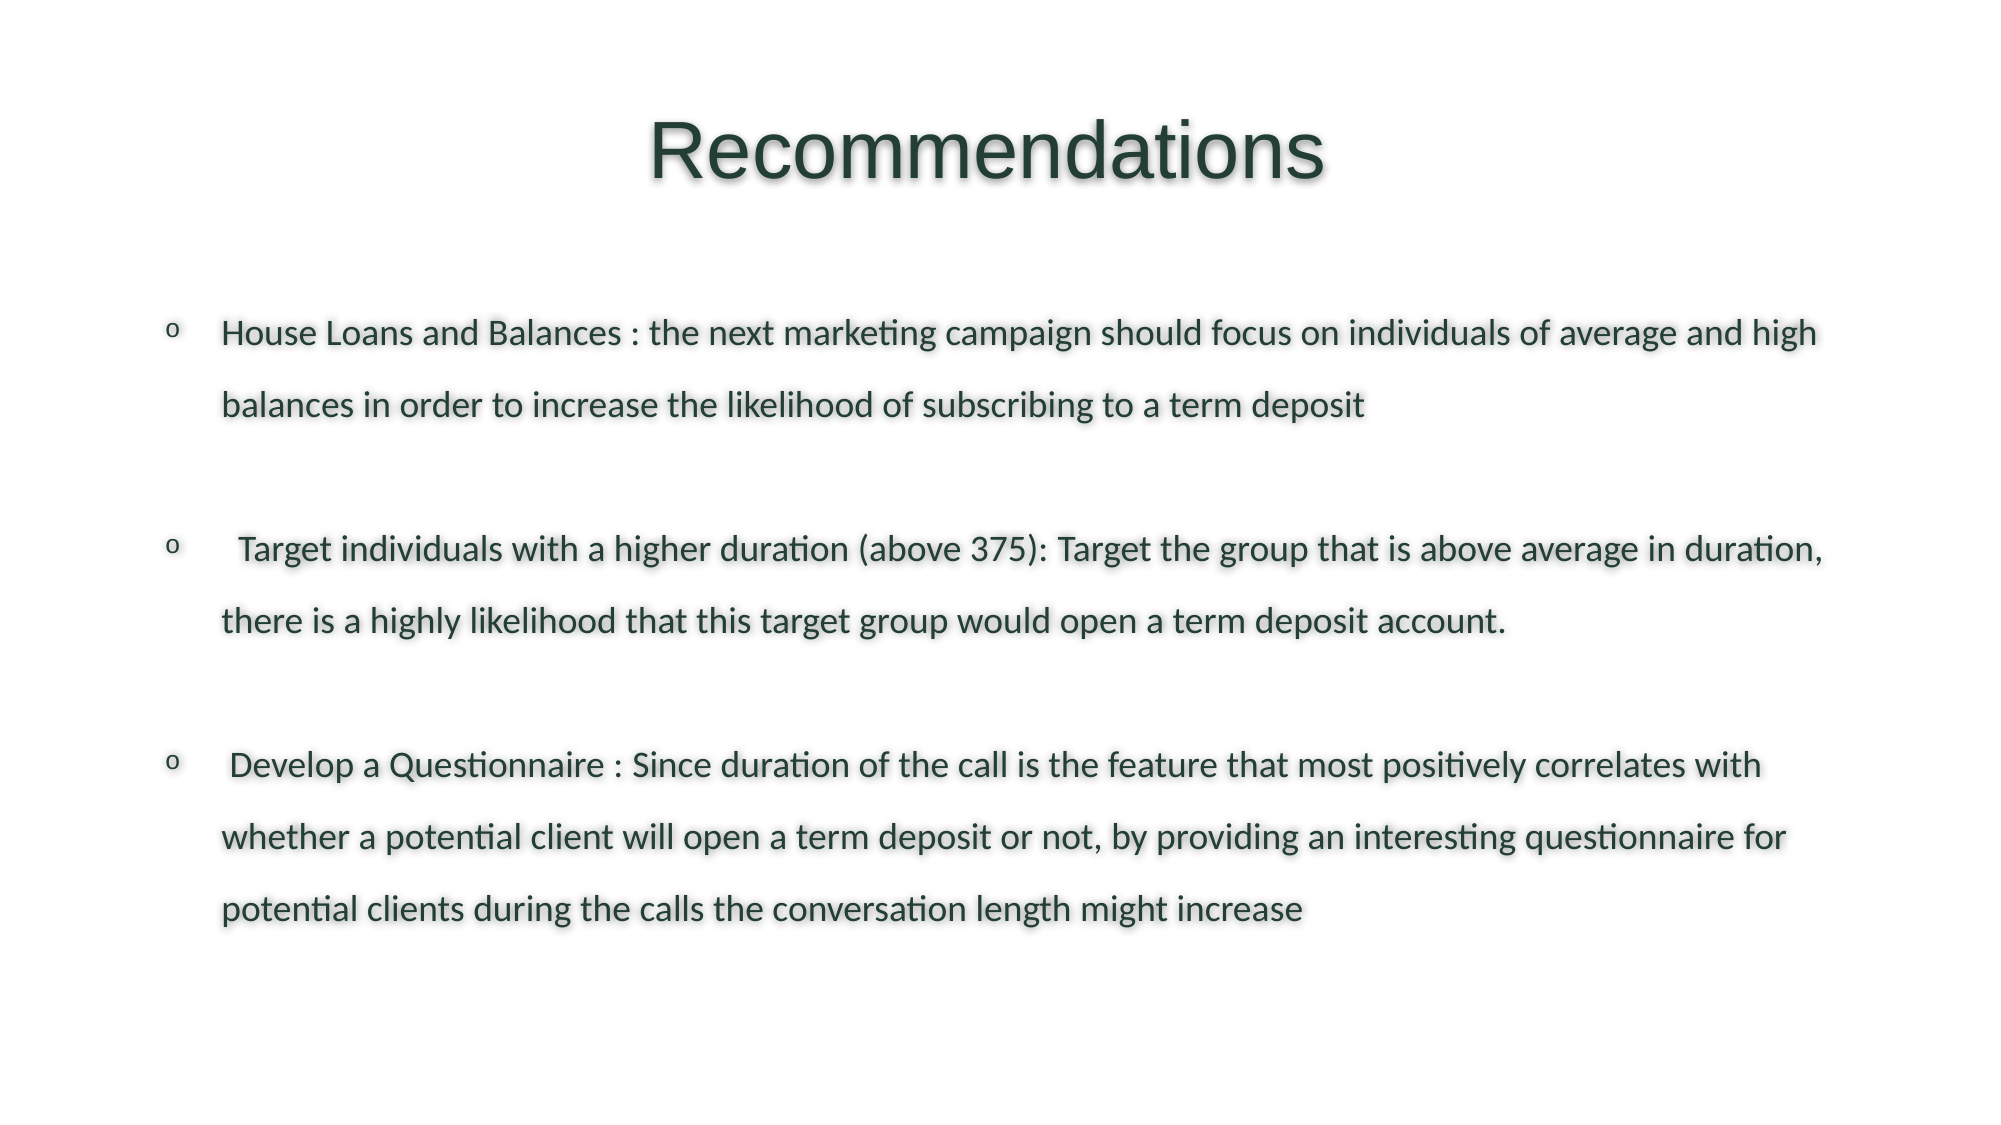

# Recommendations
House Loans and Balances : the next marketing campaign should focus on individuals of average and high balances in order to increase the likelihood of subscribing to a term deposit

  Target individuals with a higher duration (above 375): Target the group that is above average in duration, there is a highly likelihood that this target group would open a term deposit account.

 Develop a Questionnaire : Since duration of the call is the feature that most positively correlates with whether a potential client will open a term deposit or not, by providing an interesting questionnaire for potential clients during the calls the conversation length might increase